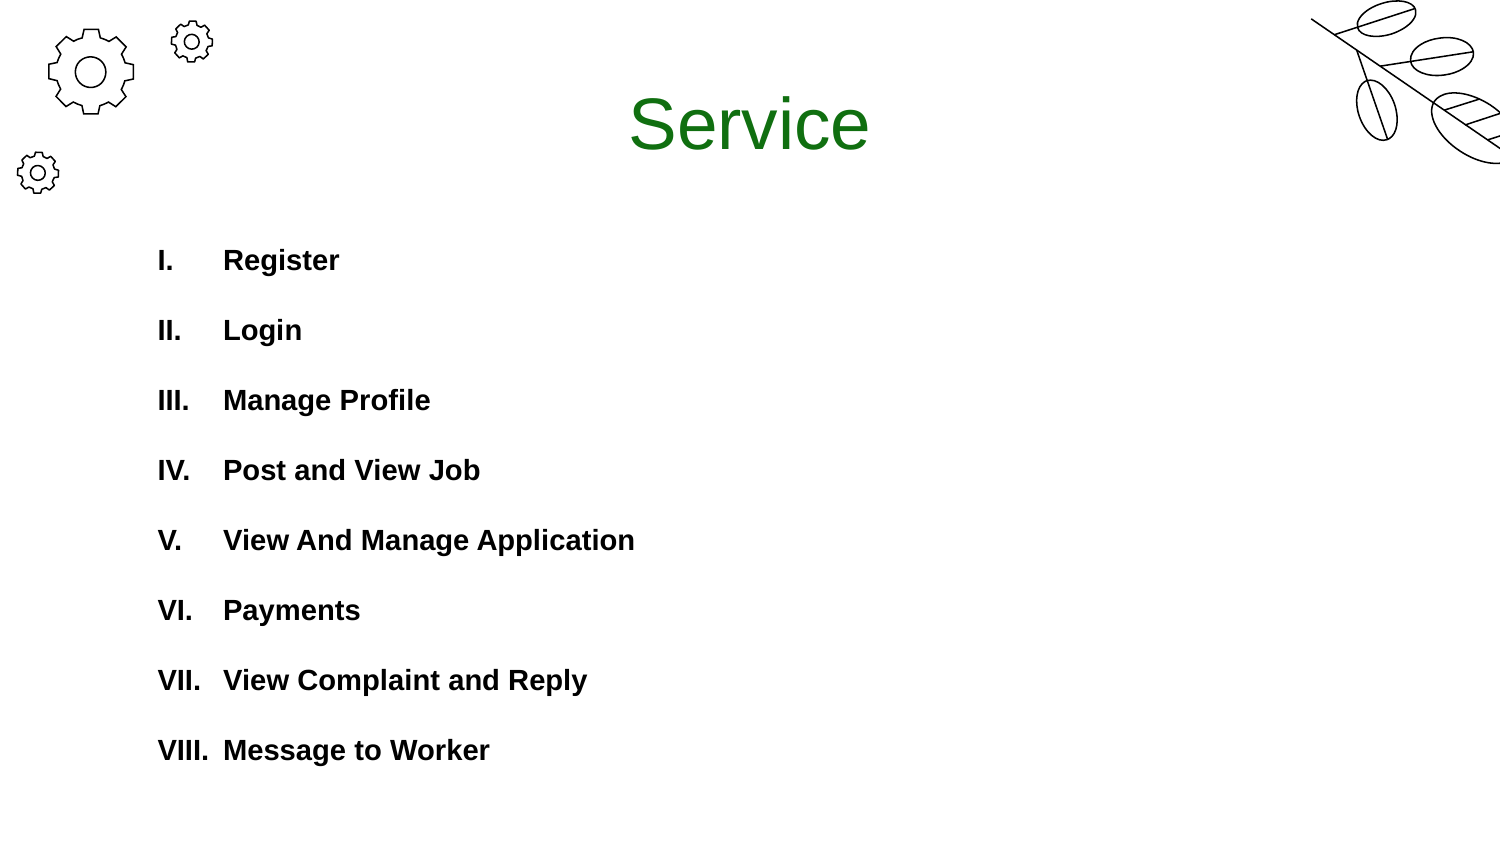

# Service
Register

Login

Manage Profile

Post and View Job

View And Manage Application

Payments

View Complaint and Reply

Message to Worker